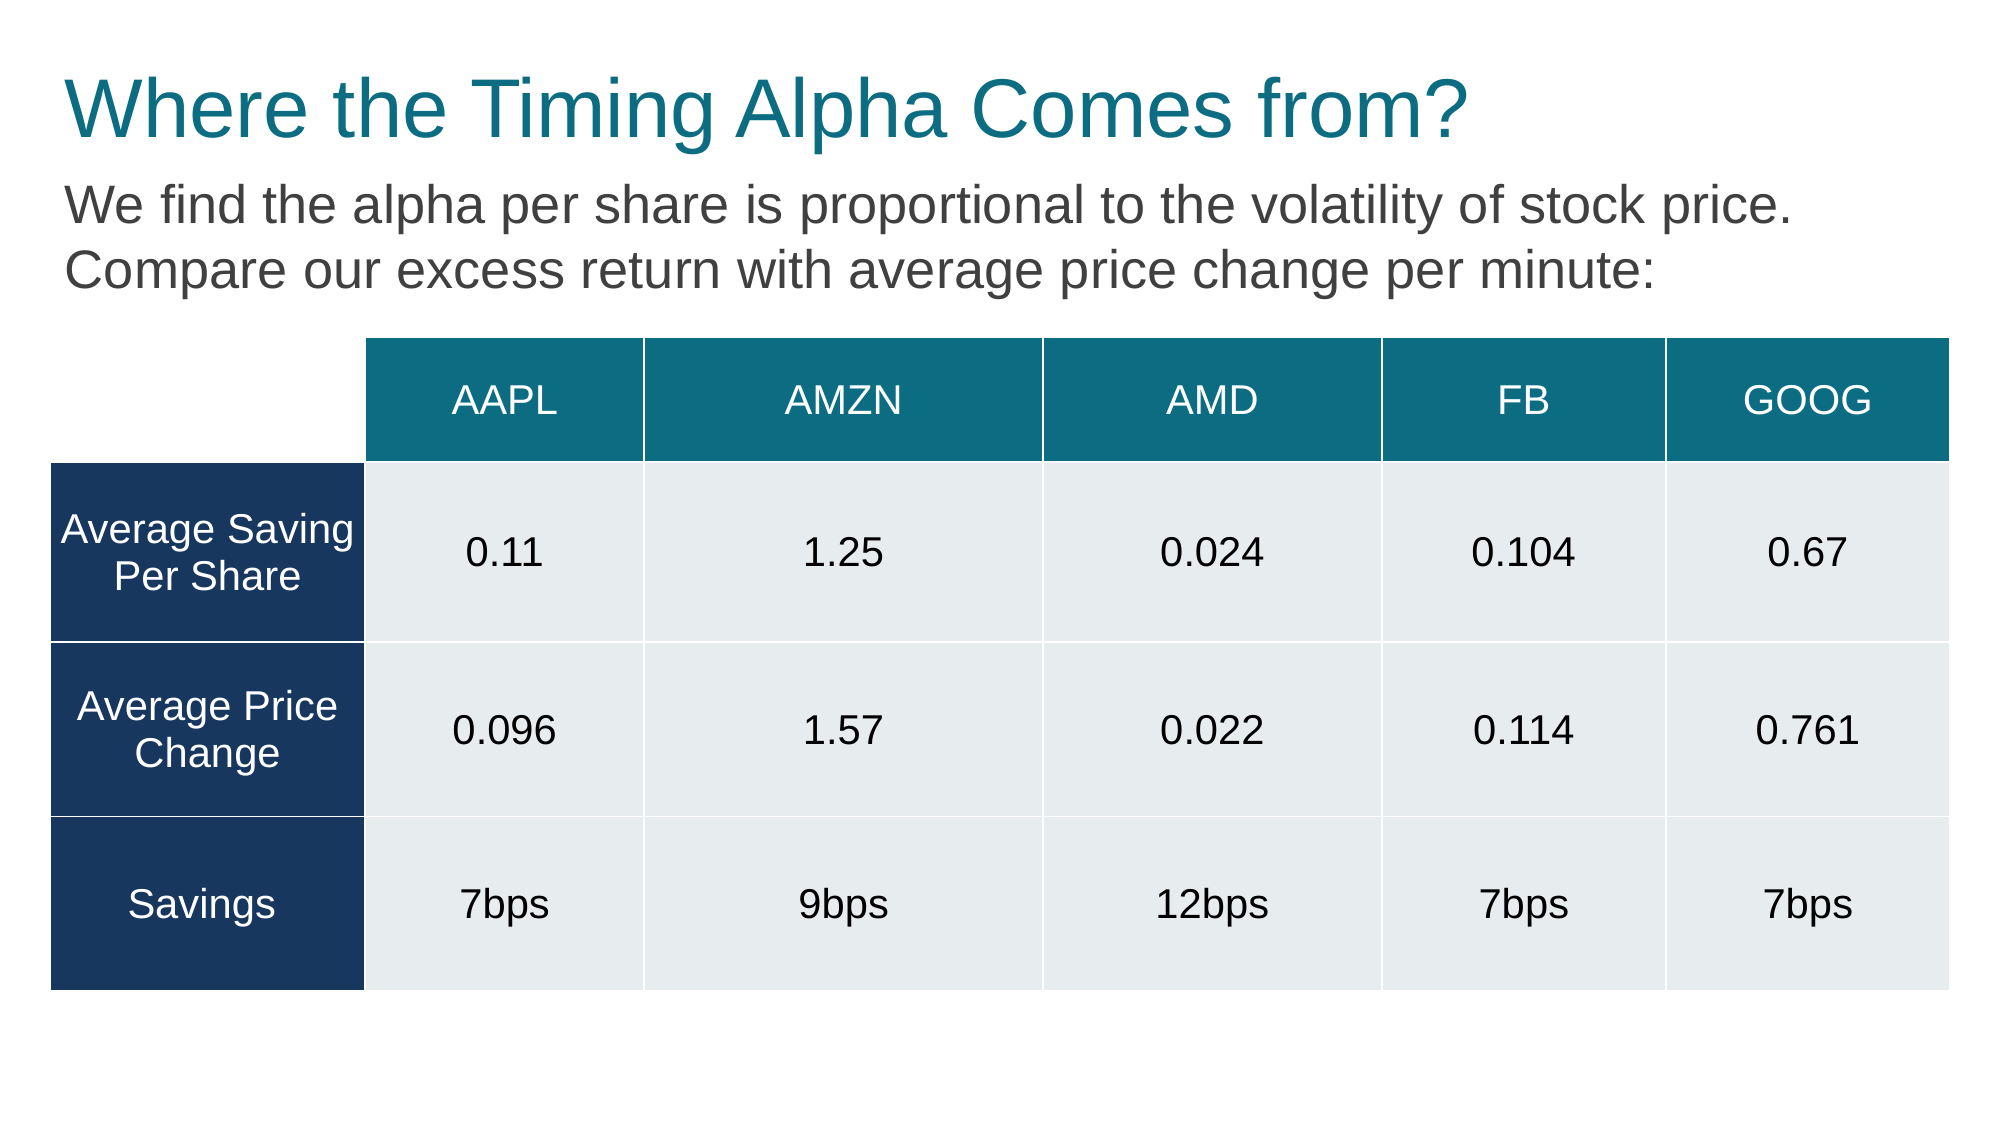

Where the Timing Alpha Comes from?
We find the alpha per share is proportional to the volatility of stock price.
Compare our excess return with average price change per minute:
|  | AAPL | AMZN | AMD | FB | GOOG |
| --- | --- | --- | --- | --- | --- |
| Average Saving Per Share | 0.11 | 1.25 | 0.024 | 0.104 | 0.67 |
| Average Price Change | 0.096 | 1.57 | 0.022 | 0.114 | 0.761 |
| Savings | 7bps | 9bps | 12bps | 7bps | 7bps |